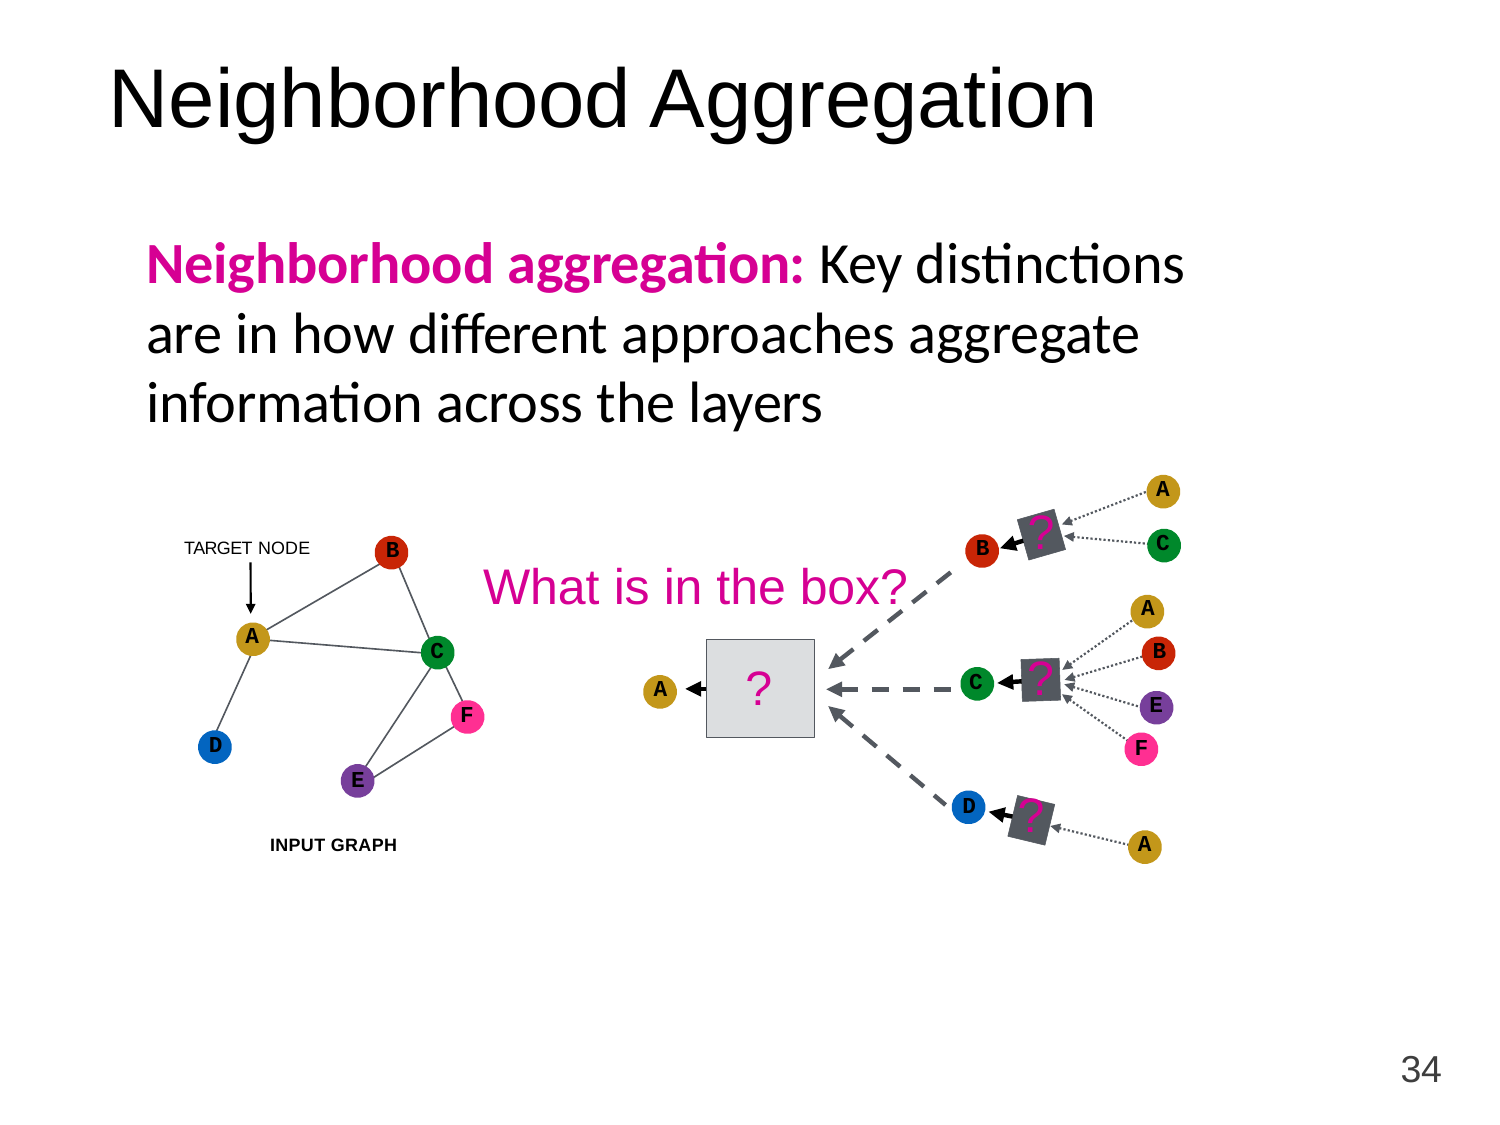

# Neighborhood Aggregation
Neighborhood aggregation: Key distinctions  are in how different approaches aggregate  information across the layers
A

?
C

B

B
TARGET NODE

What is in the box?

A

A

C
B

?

?

C

A

E

F
D
F

E

?
D

A
INPUT GRAPH
34